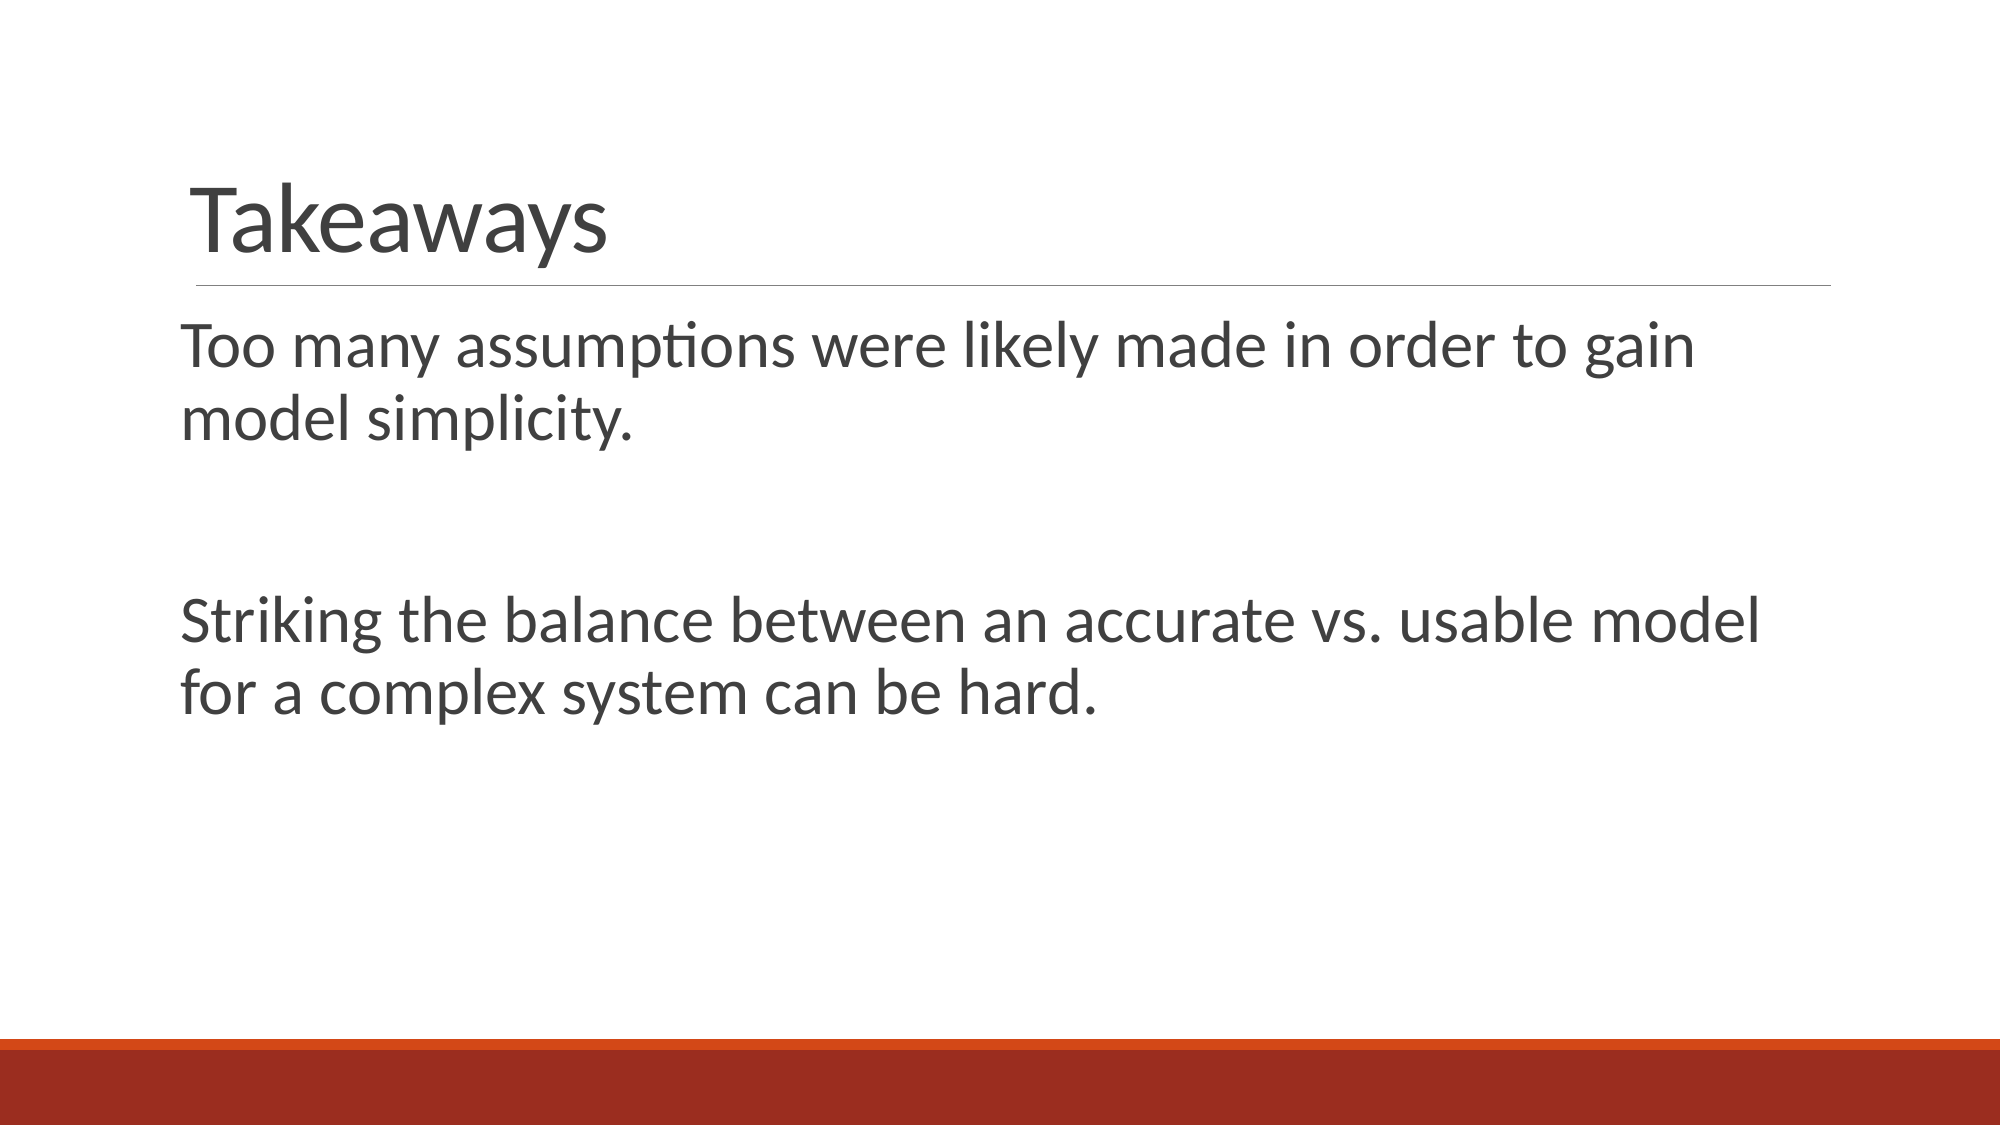

# Takeaways
Too many assumptions were likely made in order to gain model simplicity.

Striking the balance between an accurate vs. usable model for a complex system can be hard.